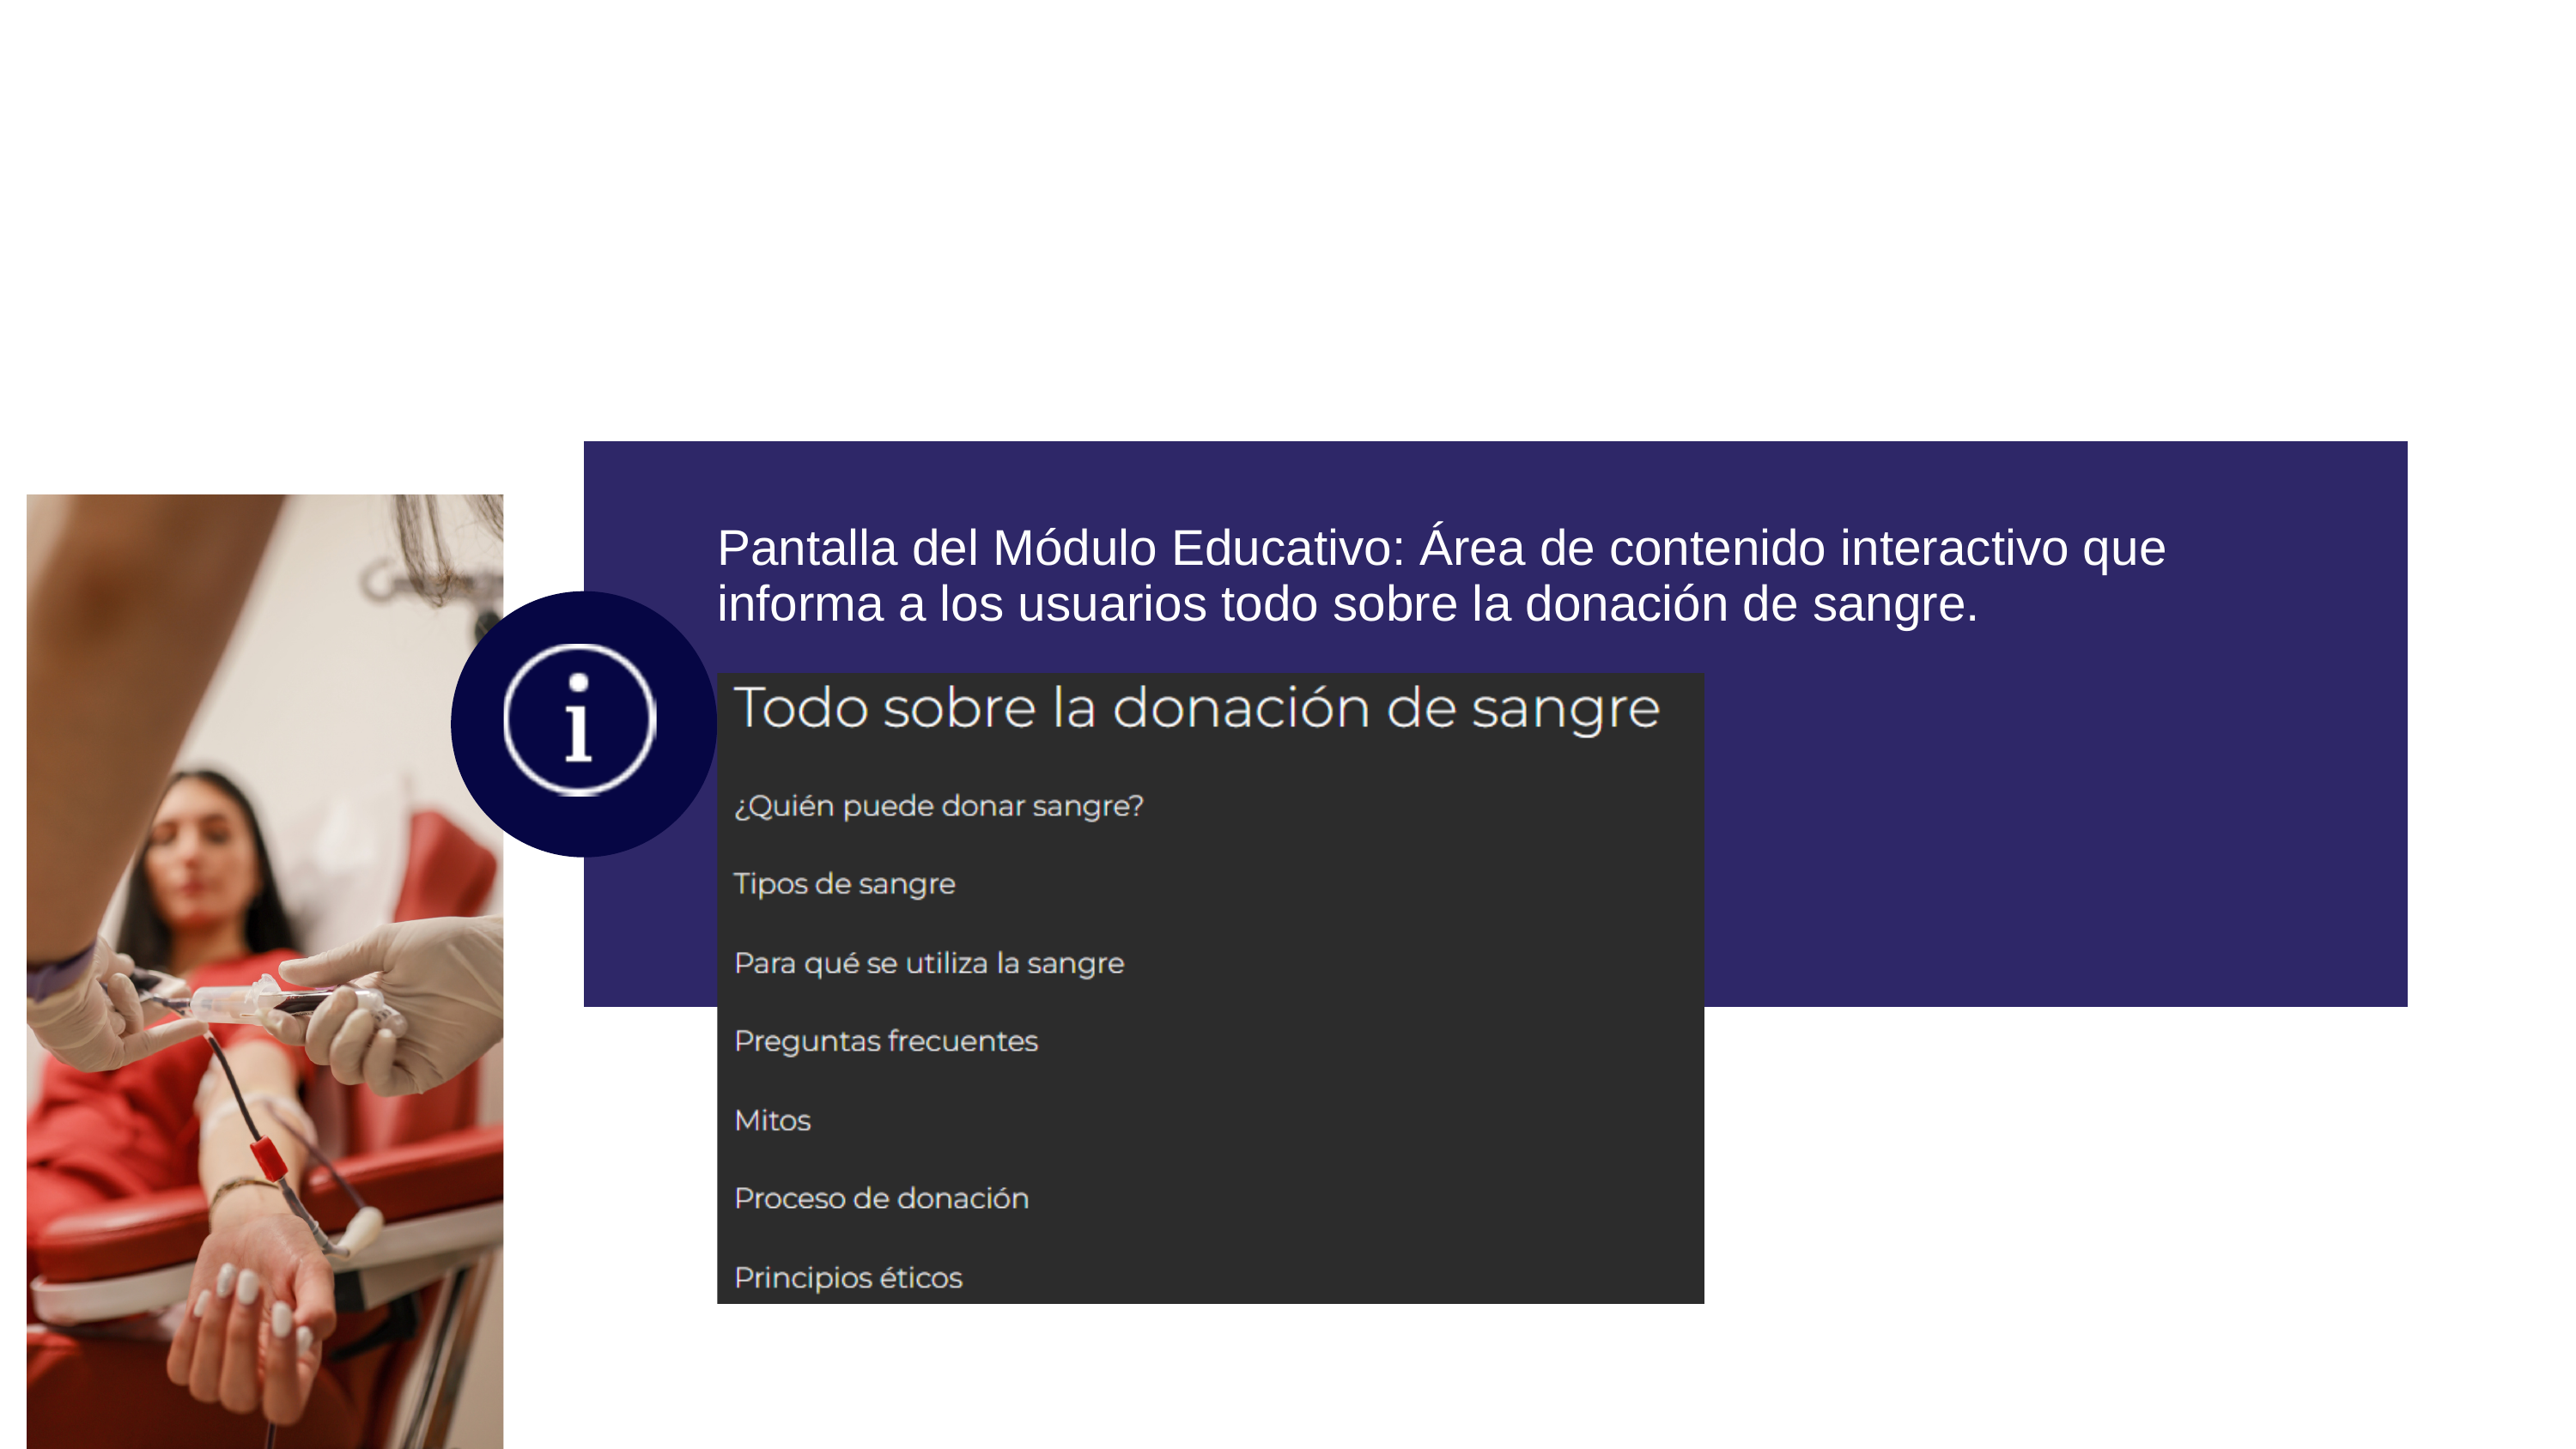

Pantalla del Módulo Educativo: Área de contenido interactivo que informa a los usuarios todo sobre la donación de sangre.